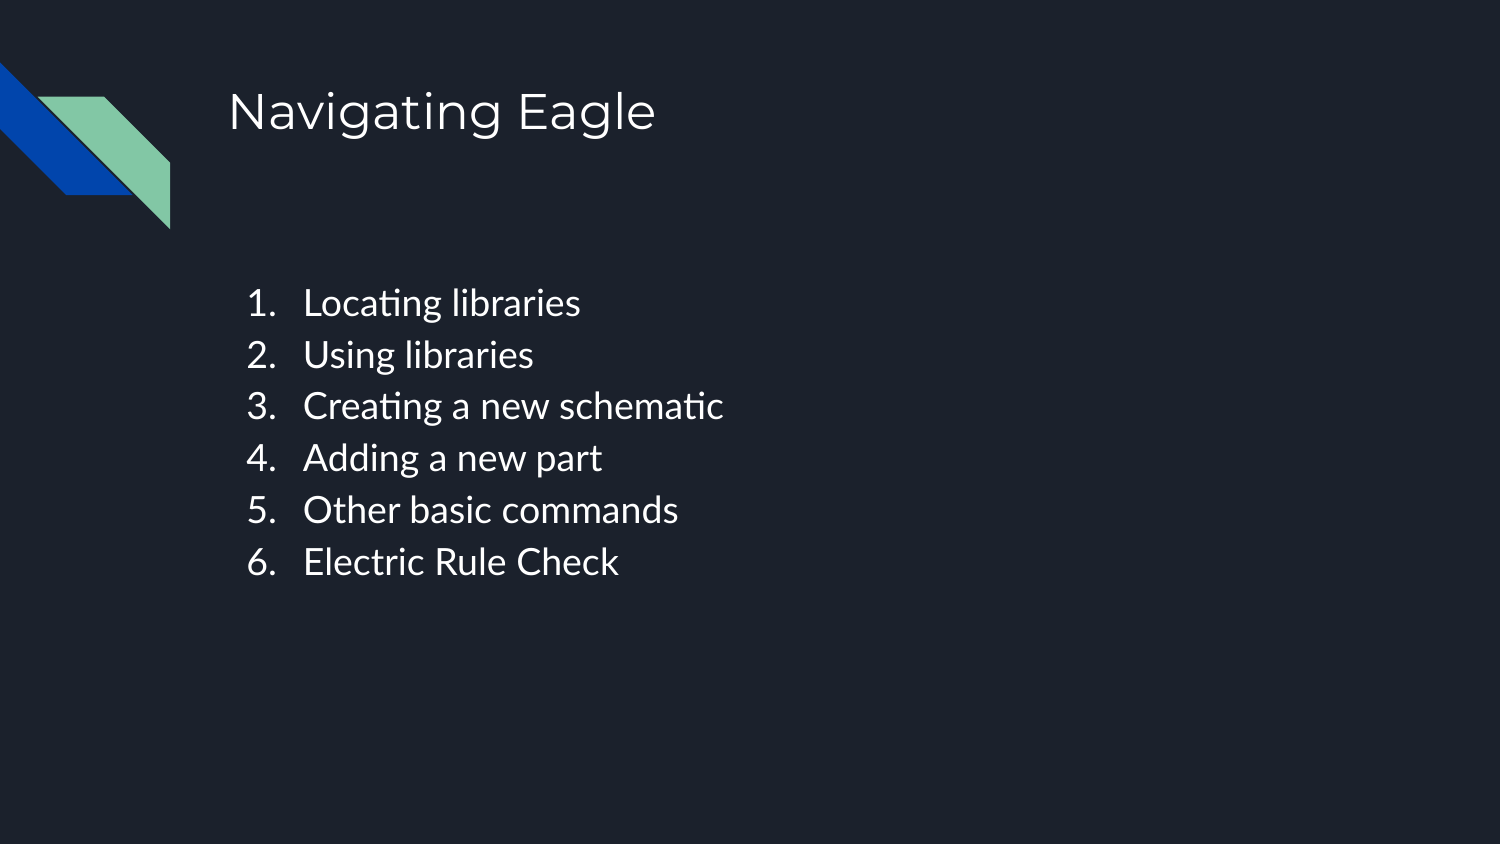

# Navigating Eagle
Locating libraries
Using libraries
Creating a new schematic
Adding a new part
Other basic commands
Electric Rule Check